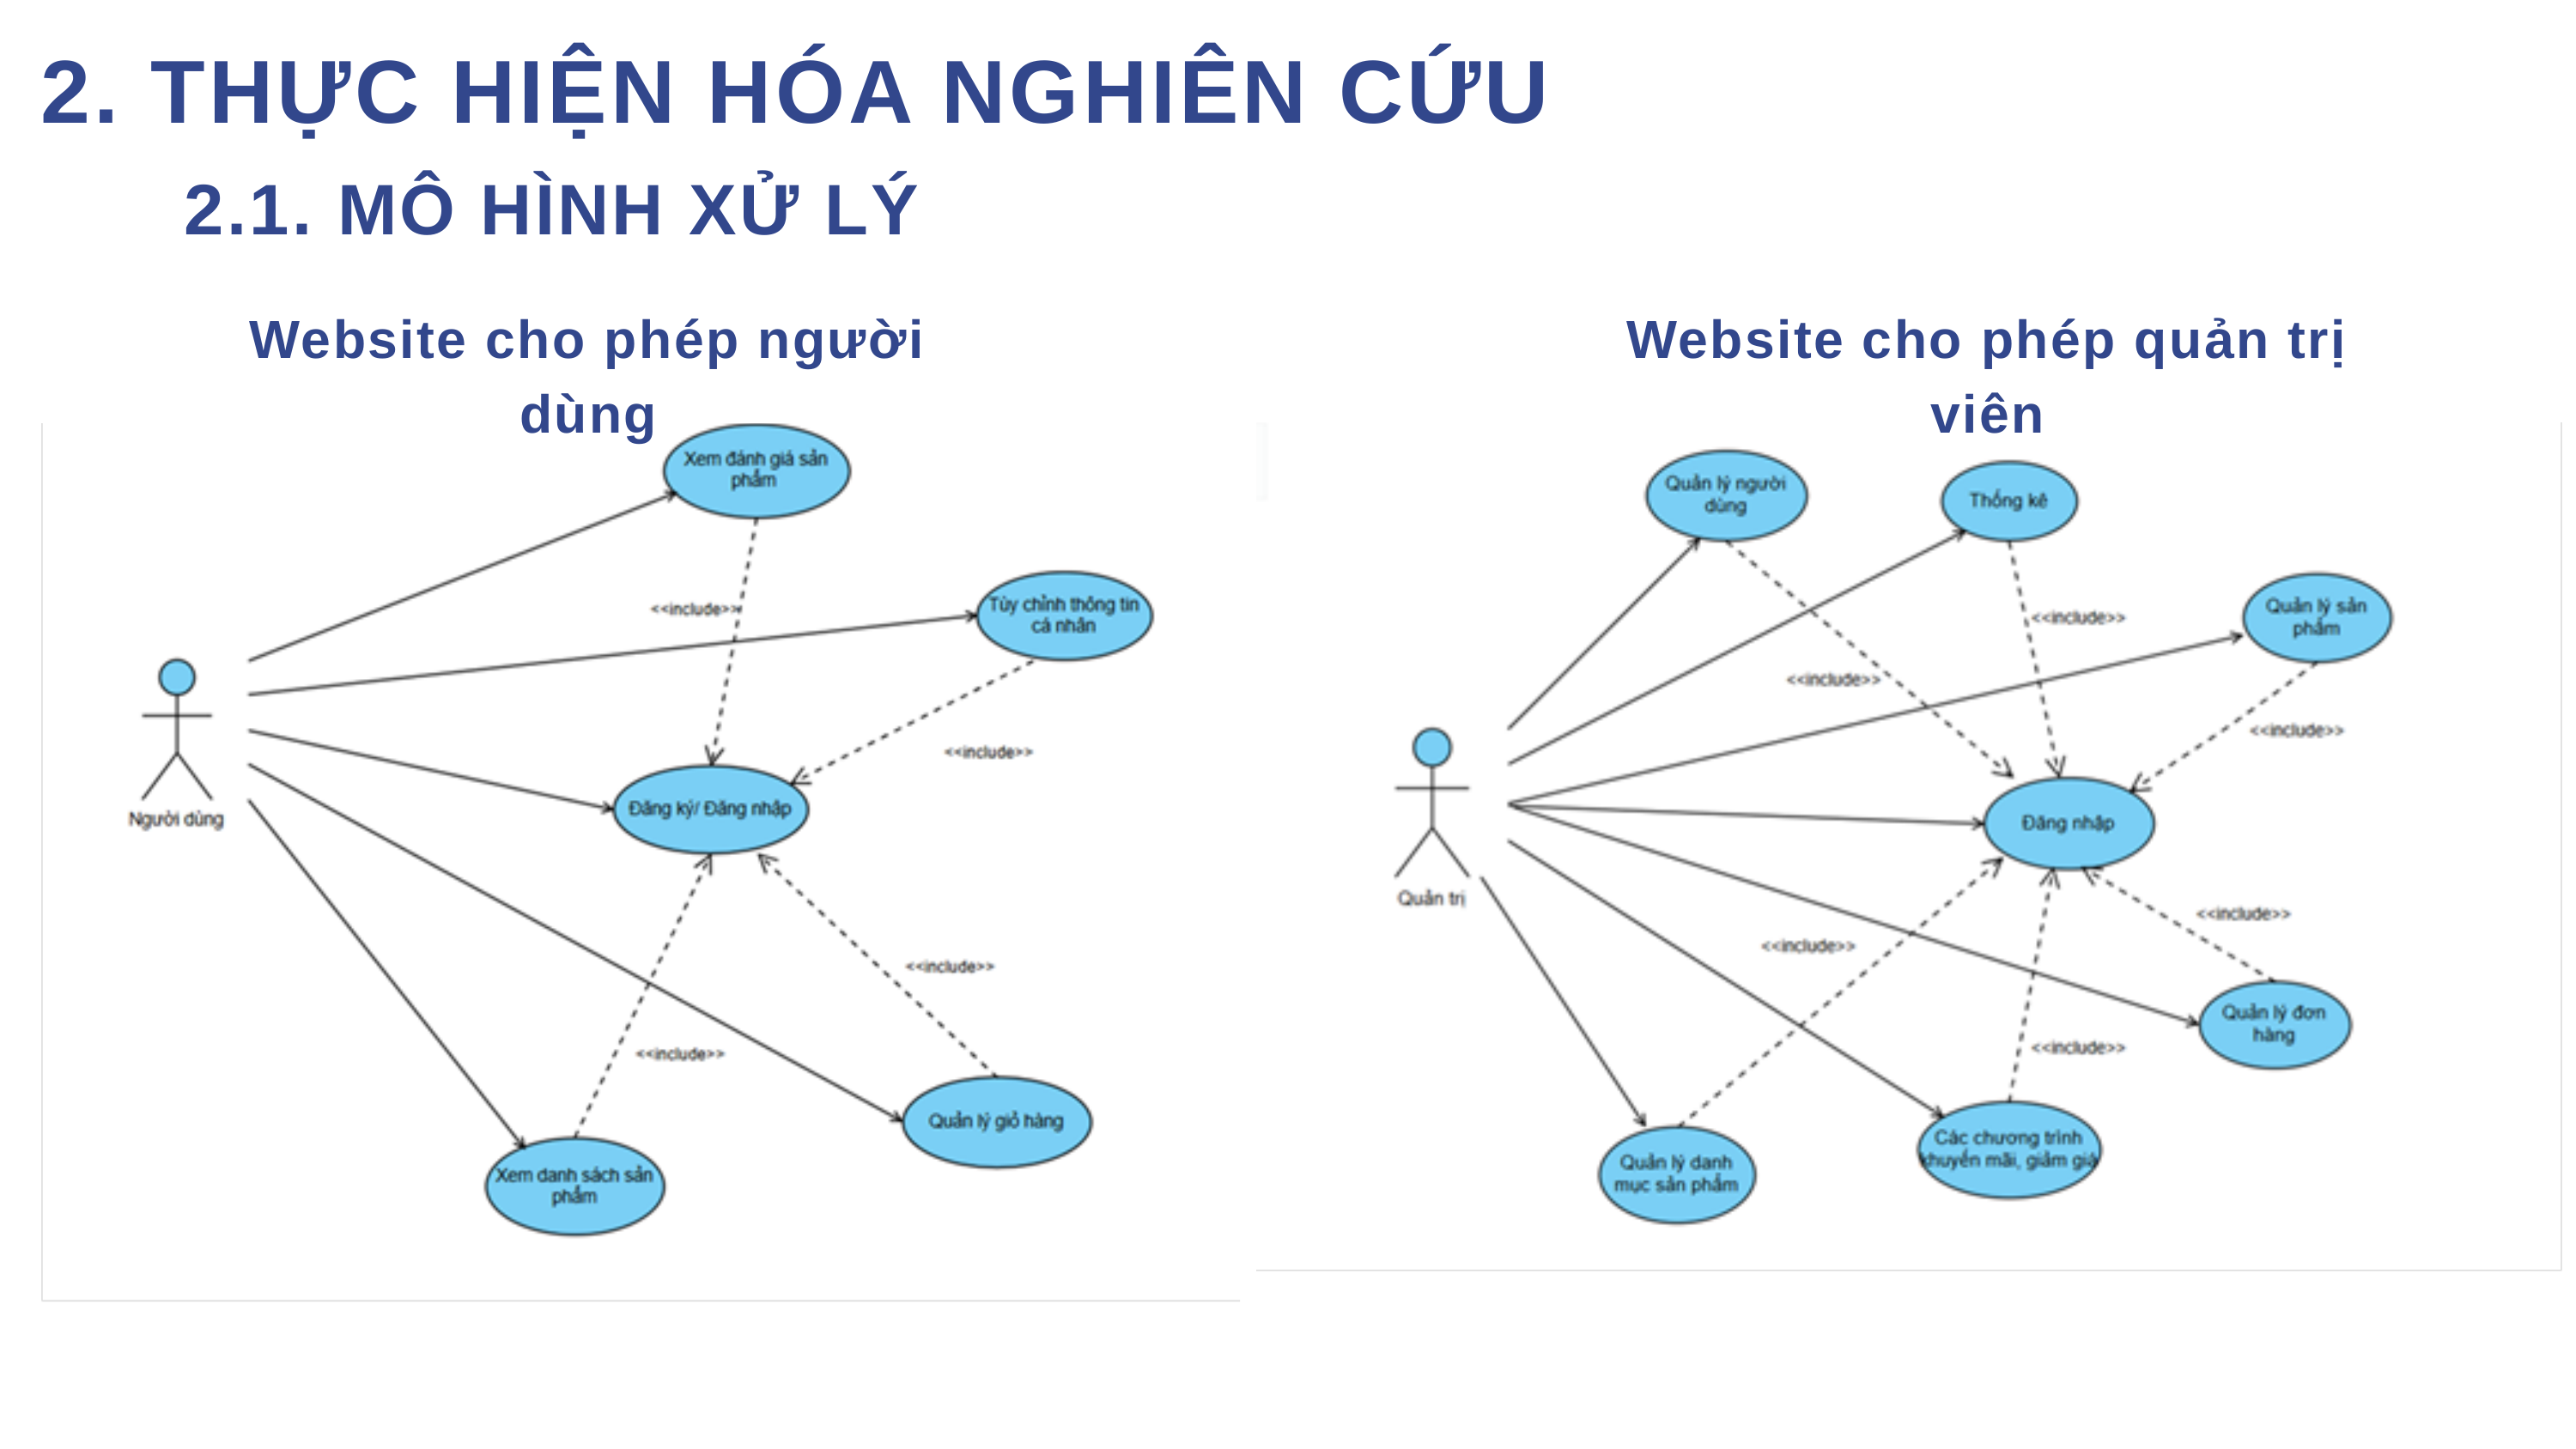

2. THỰC HIỆN HÓA NGHIÊN CỨU

2.1. MÔ HÌNH XỬ LÝ
Website cho phép người dùng
Website cho phép quản trị viên